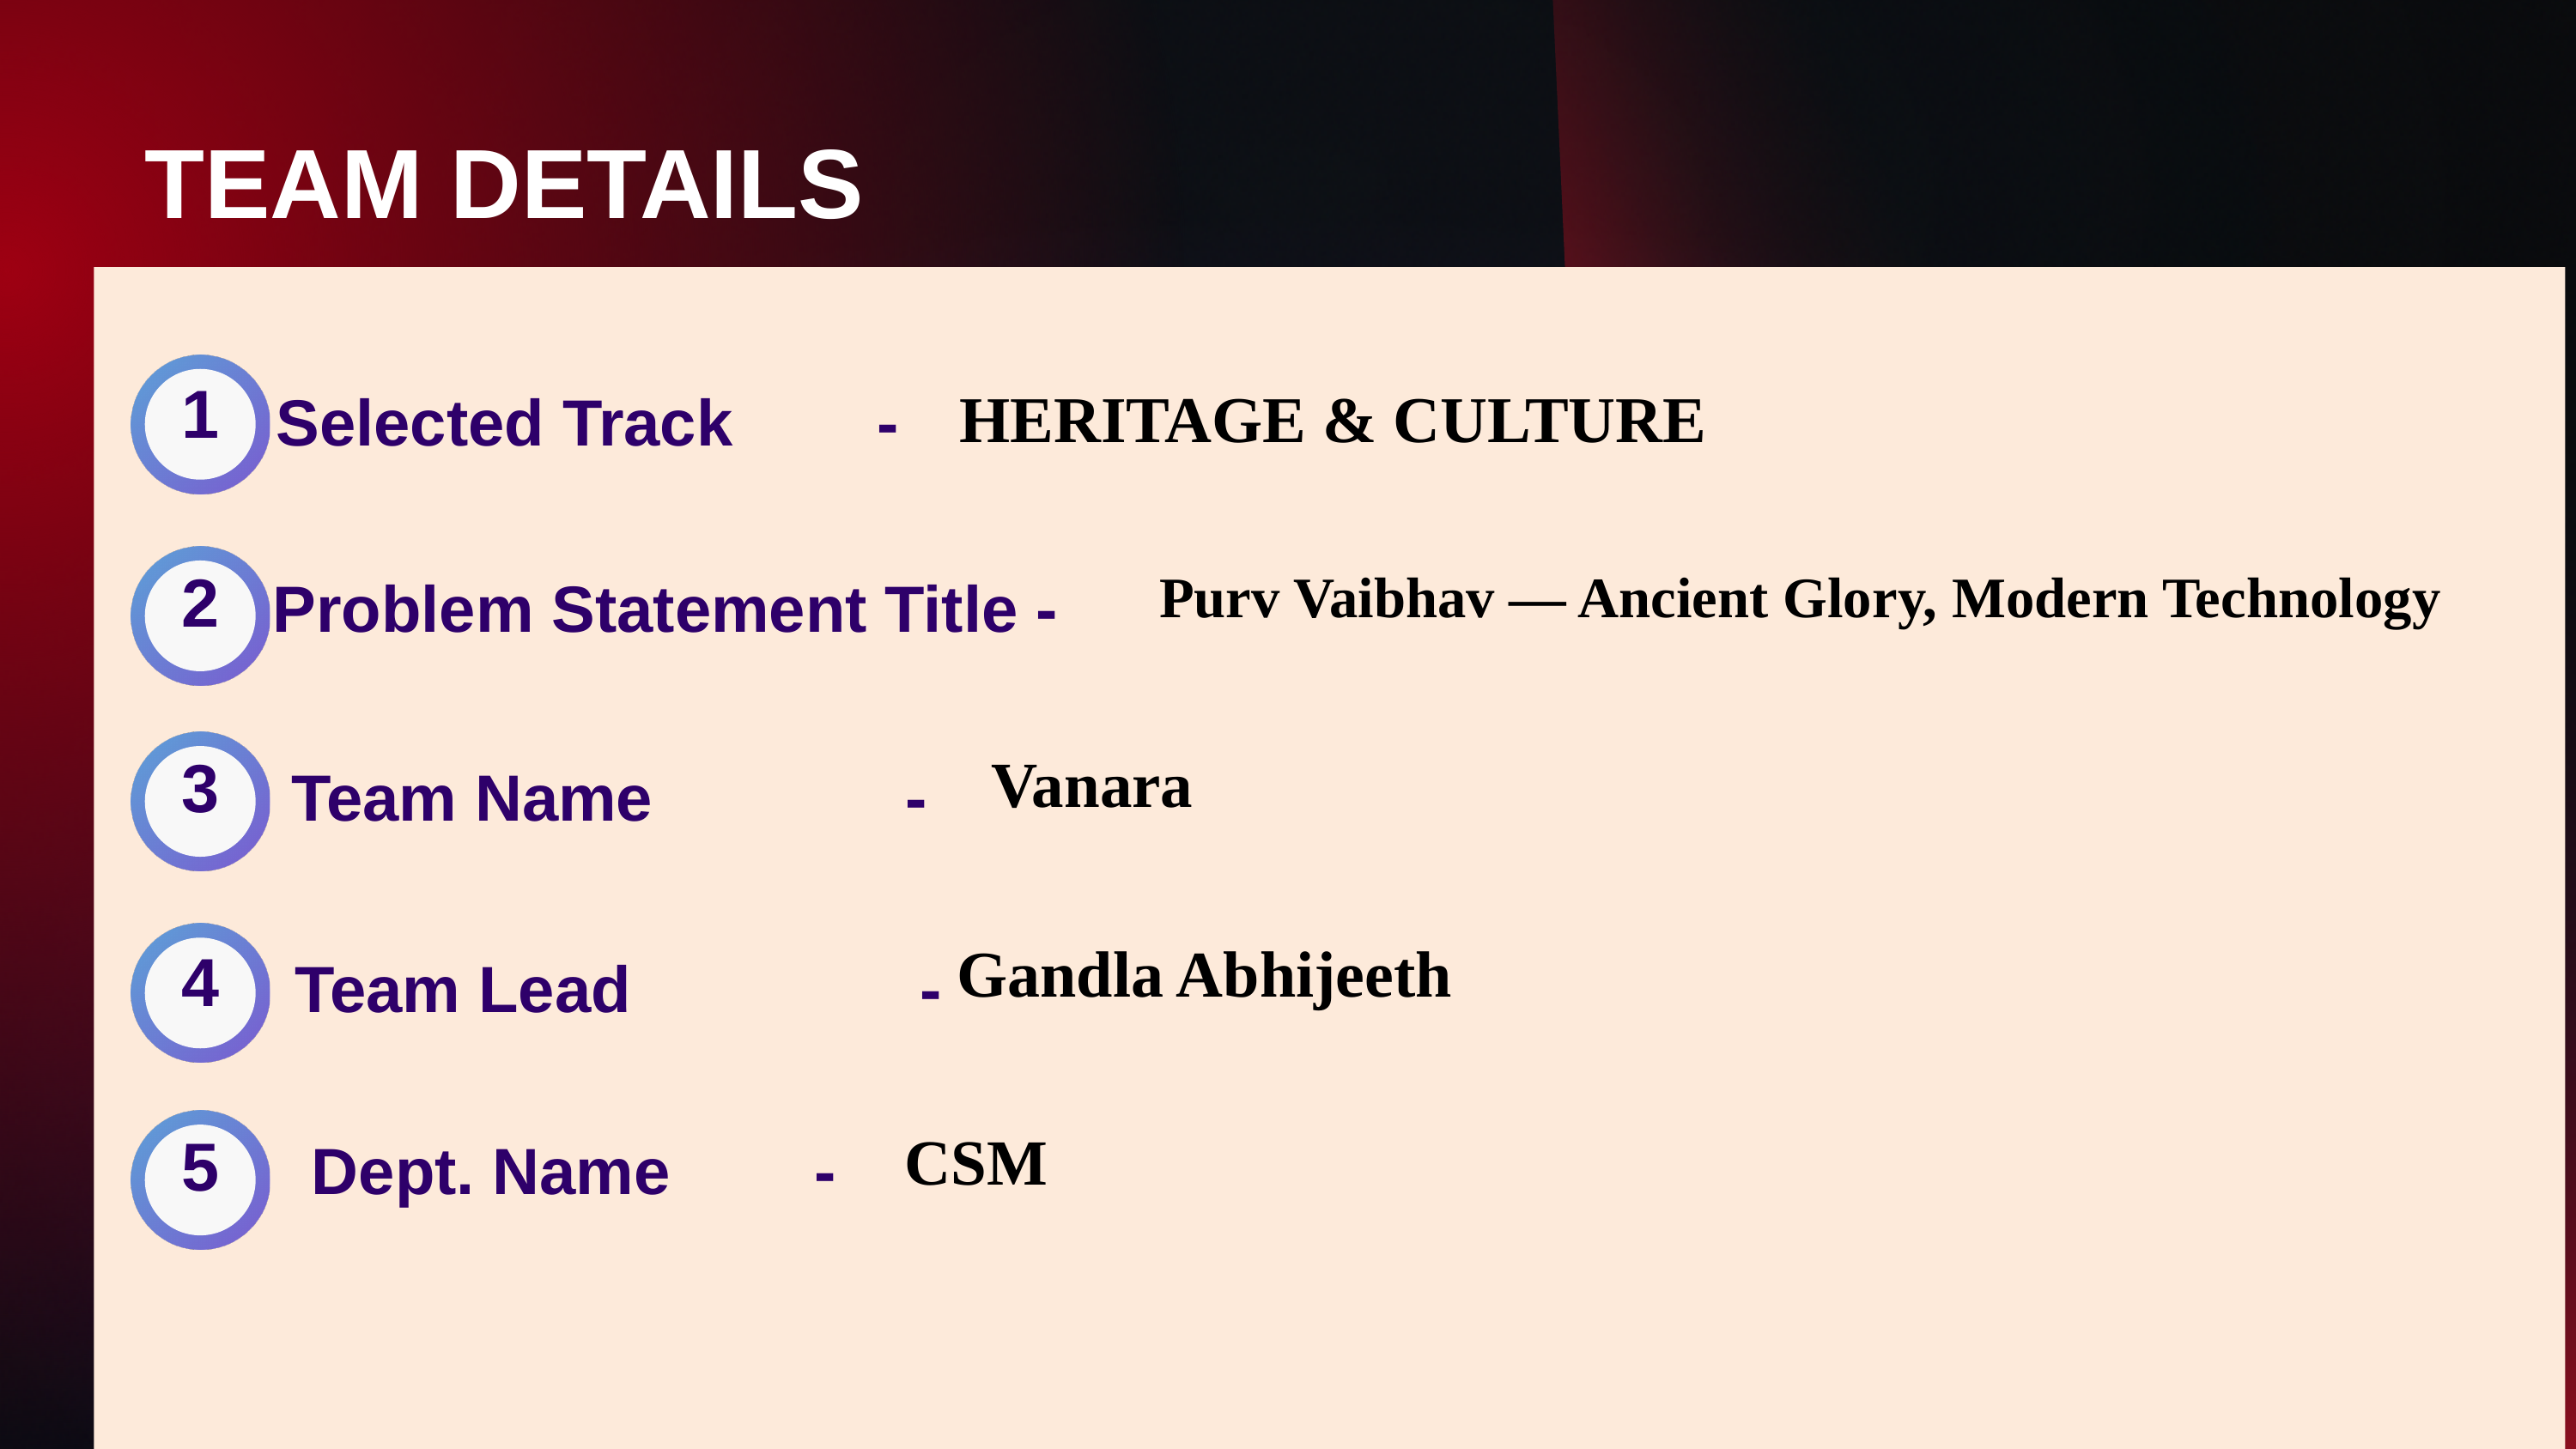

TEAM DETAILS

1
Selected Track        -

HERITAGE & CULTURE
2

Purv Vaibhav — Ancient Glory, Modern Technology
Problem Statement Title -

3

Vanara
Team Name              -

4
Gandla Abhijeeth
Team Lead                -

5

CSM
Dept. Name        -